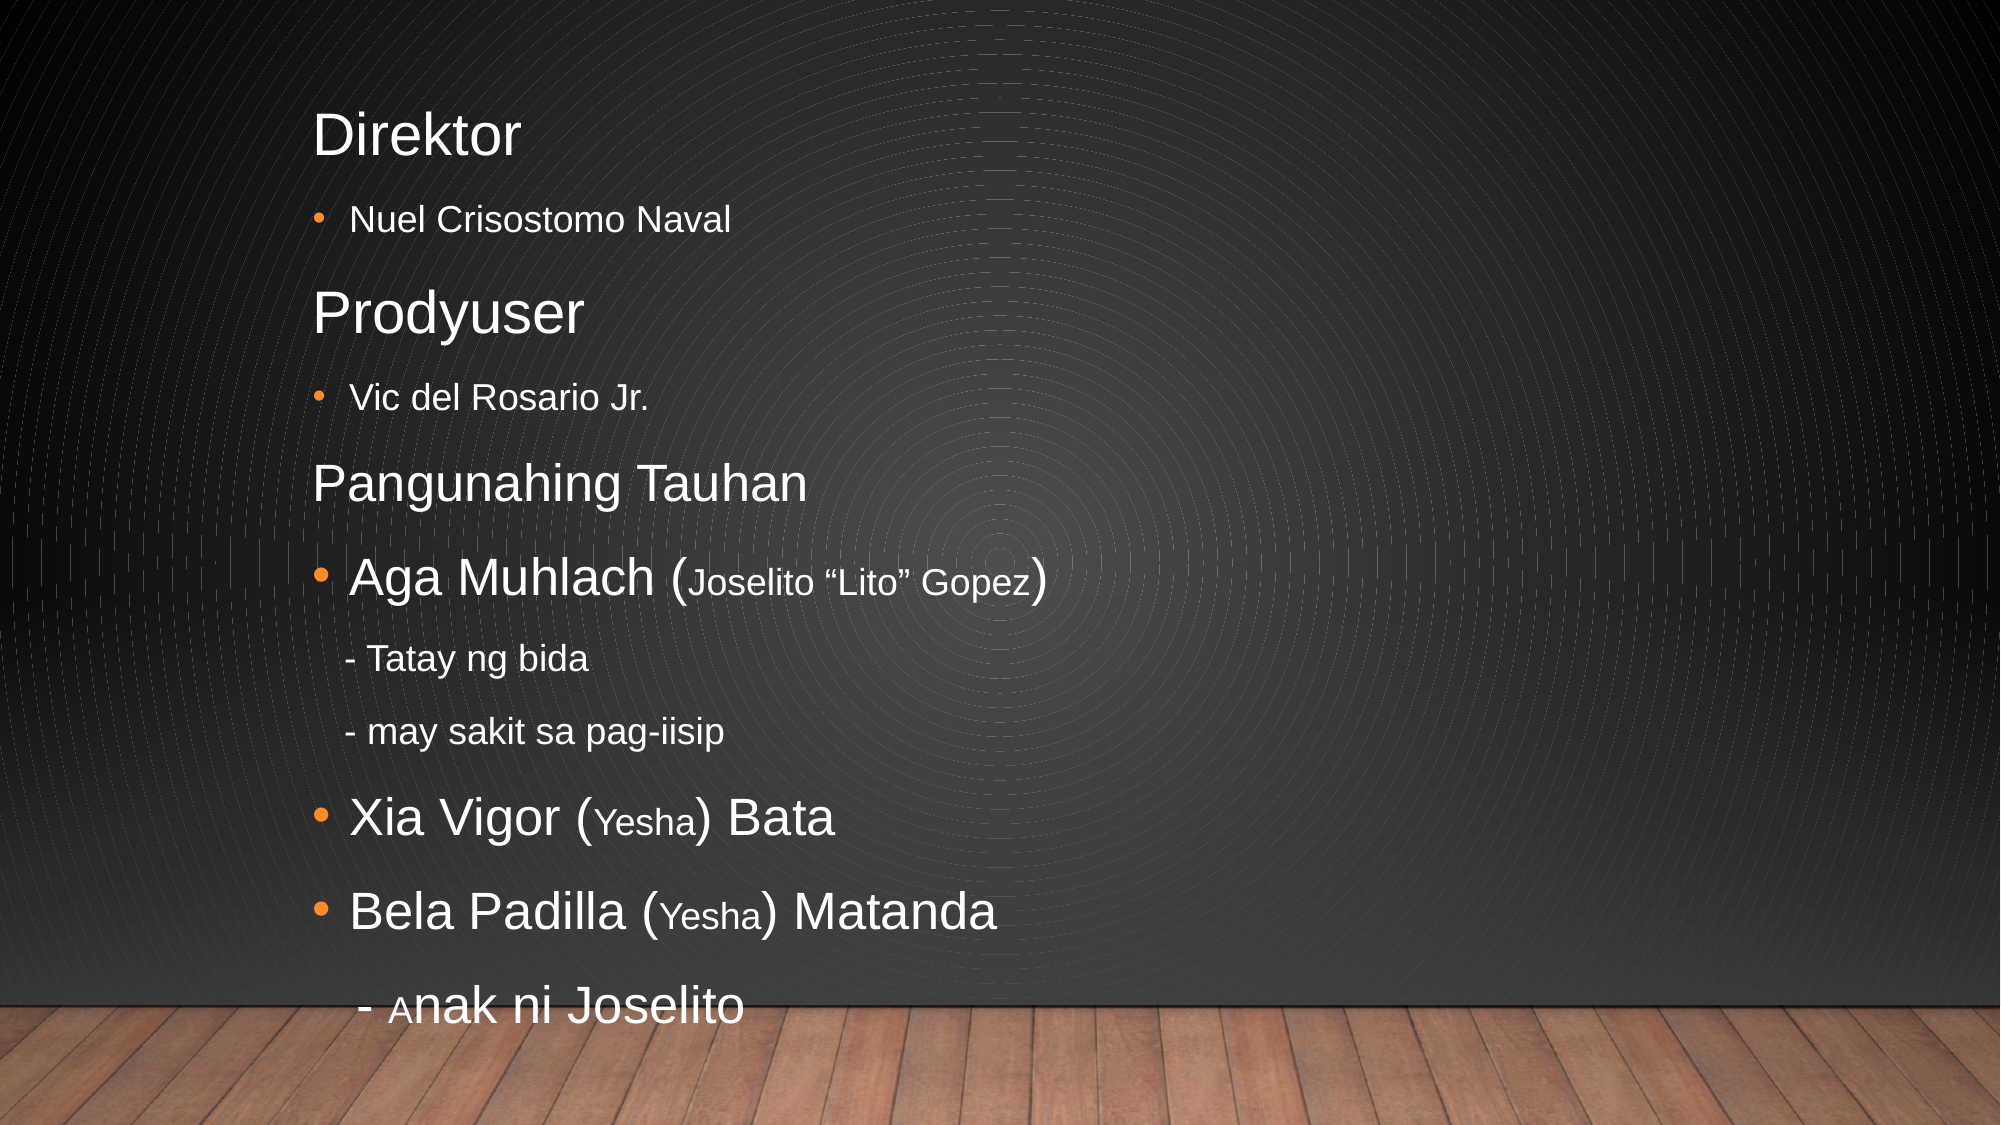

Direktor
Nuel Crisostomo Naval
Prodyuser
Vic del Rosario Jr.
Pangunahing Tauhan
Aga Muhlach (Joselito “Lito” Gopez)
   - Tatay ng bida
   - may sakit sa pag-iisip
Xia Vigor (Yesha) Bata
Bela Padilla (Yesha) Matanda
   - Anak ni Joselito